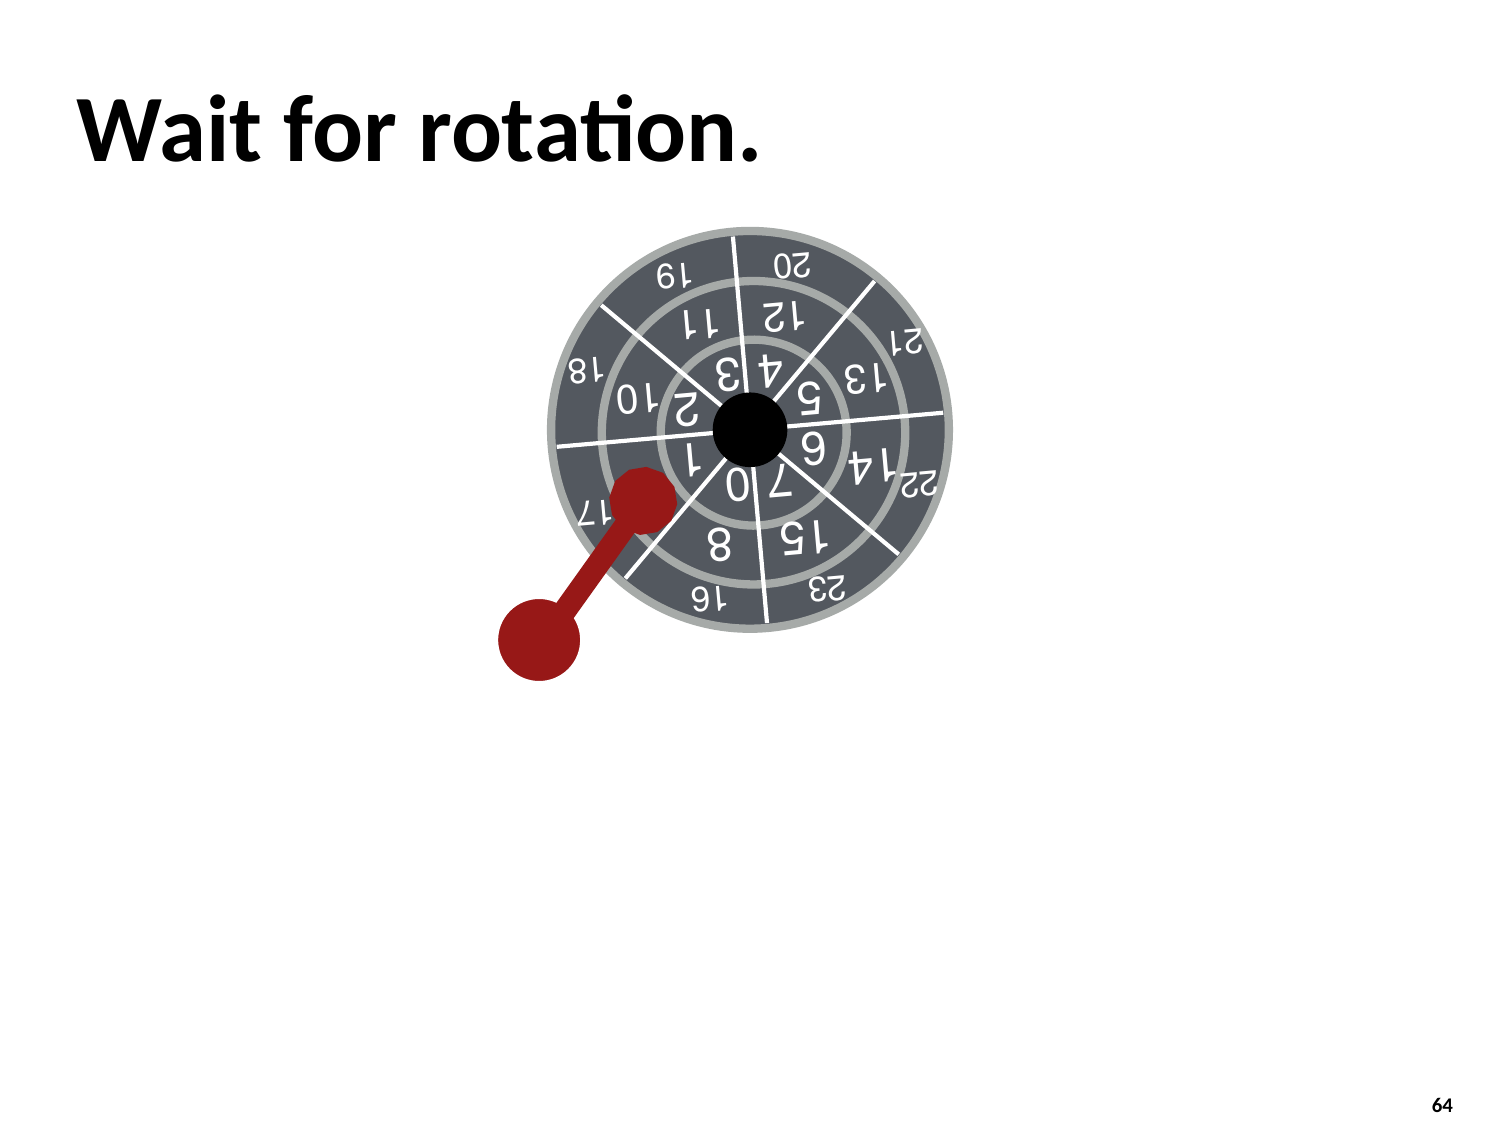

# Wait for rotation.

16
23

8
15

22
17

7
0
14
9
1
6

5
2

13
10
4
3
18
21
12
11
20
19